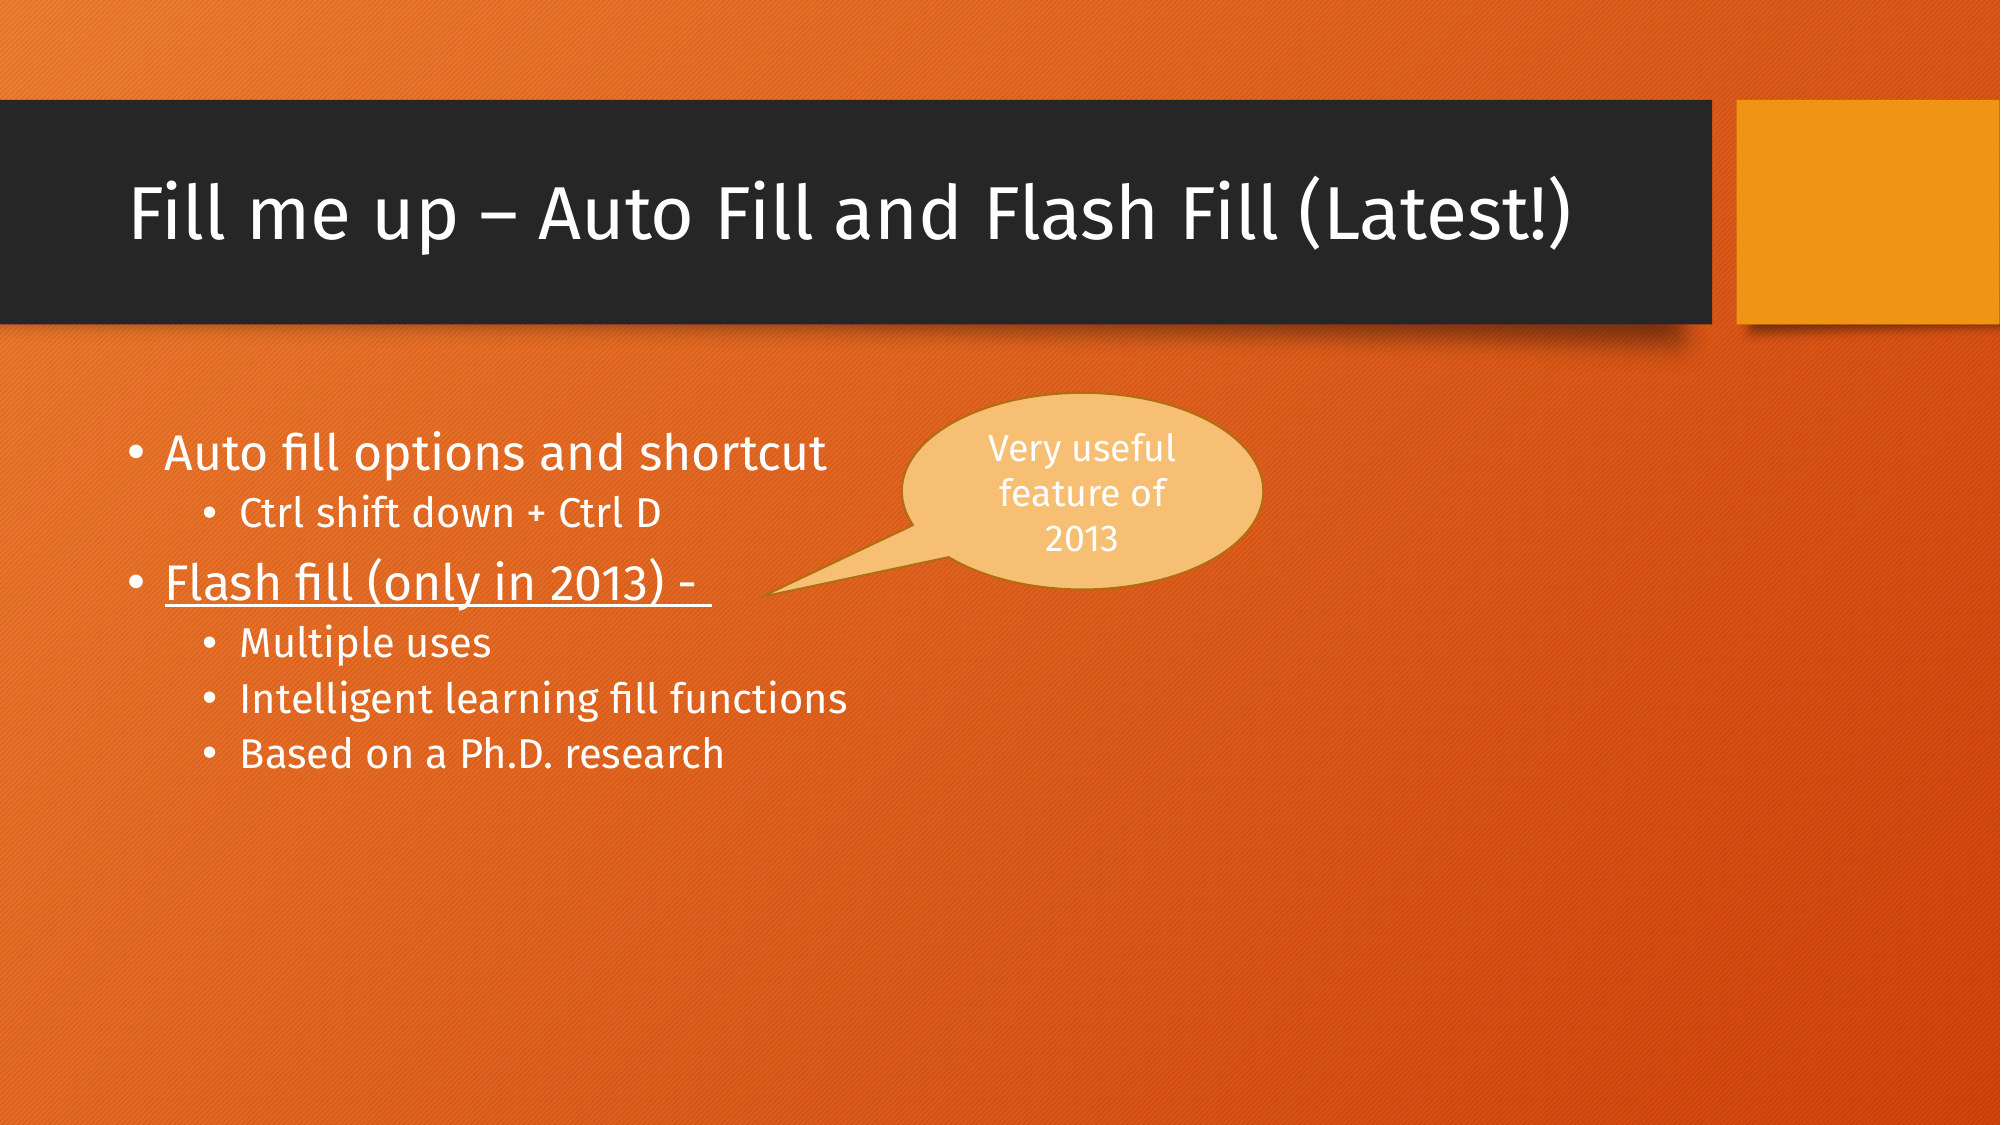

# Fill me up – Auto Fill and Flash Fill (Latest!)
Very useful feature of 2013
Auto fill options and shortcut
Ctrl shift down + Ctrl D
Flash fill (only in 2013) -
Multiple uses
Intelligent learning fill functions
Based on a Ph.D. research